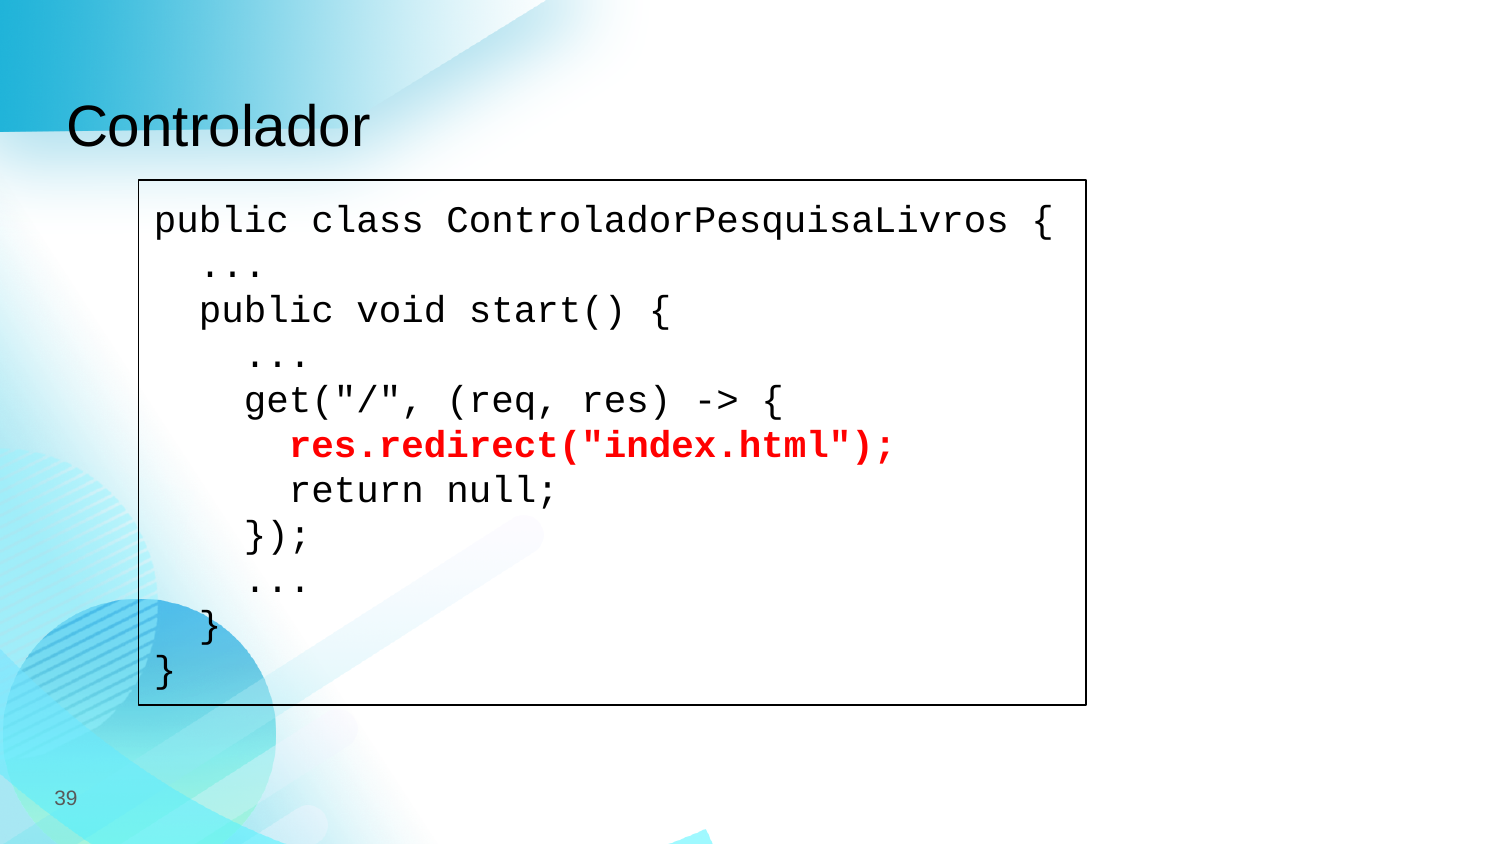

# Controlador
public class ControladorPesquisaLivros {
  ...
  public void start() {
    ...
    get("/", (req, res) -> {
      res.redirect("index.html");
      return null;
    });
    ...
  }
}
39